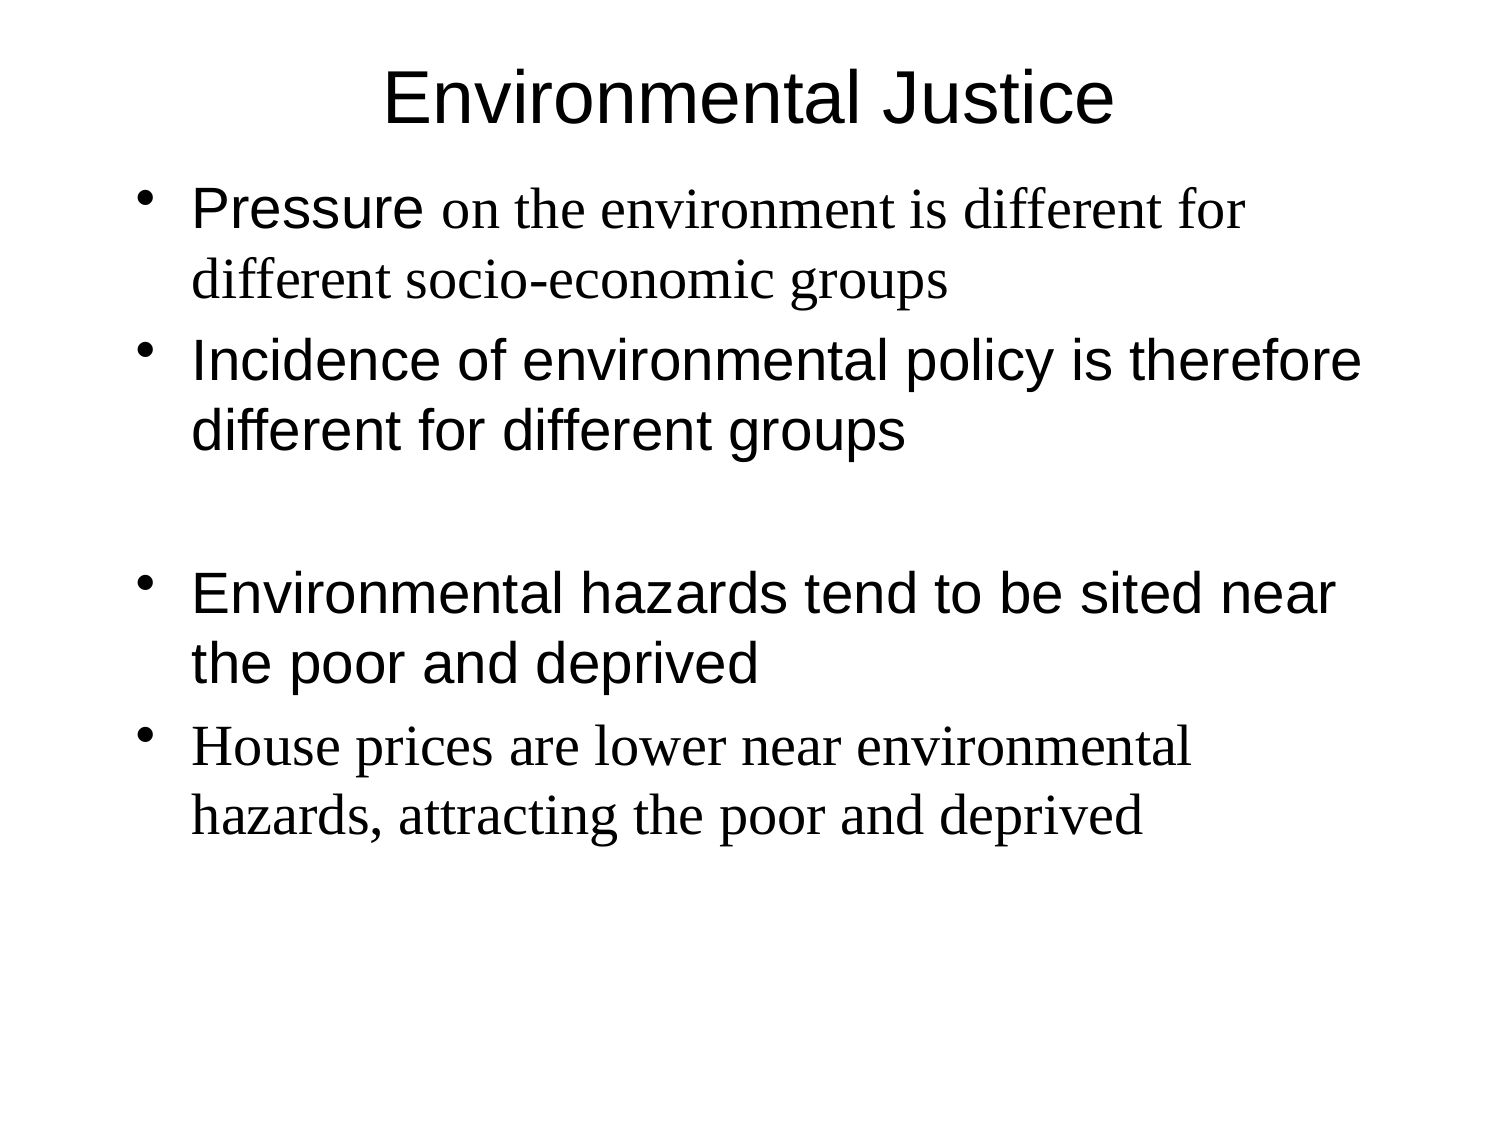

# Environmental Justice
Pressure on the environment is different for different socio-economic groups
Incidence of environmental policy is therefore different for different groups

Environmental hazards tend to be sited near the poor and deprived
House prices are lower near environmental hazards, attracting the poor and deprived